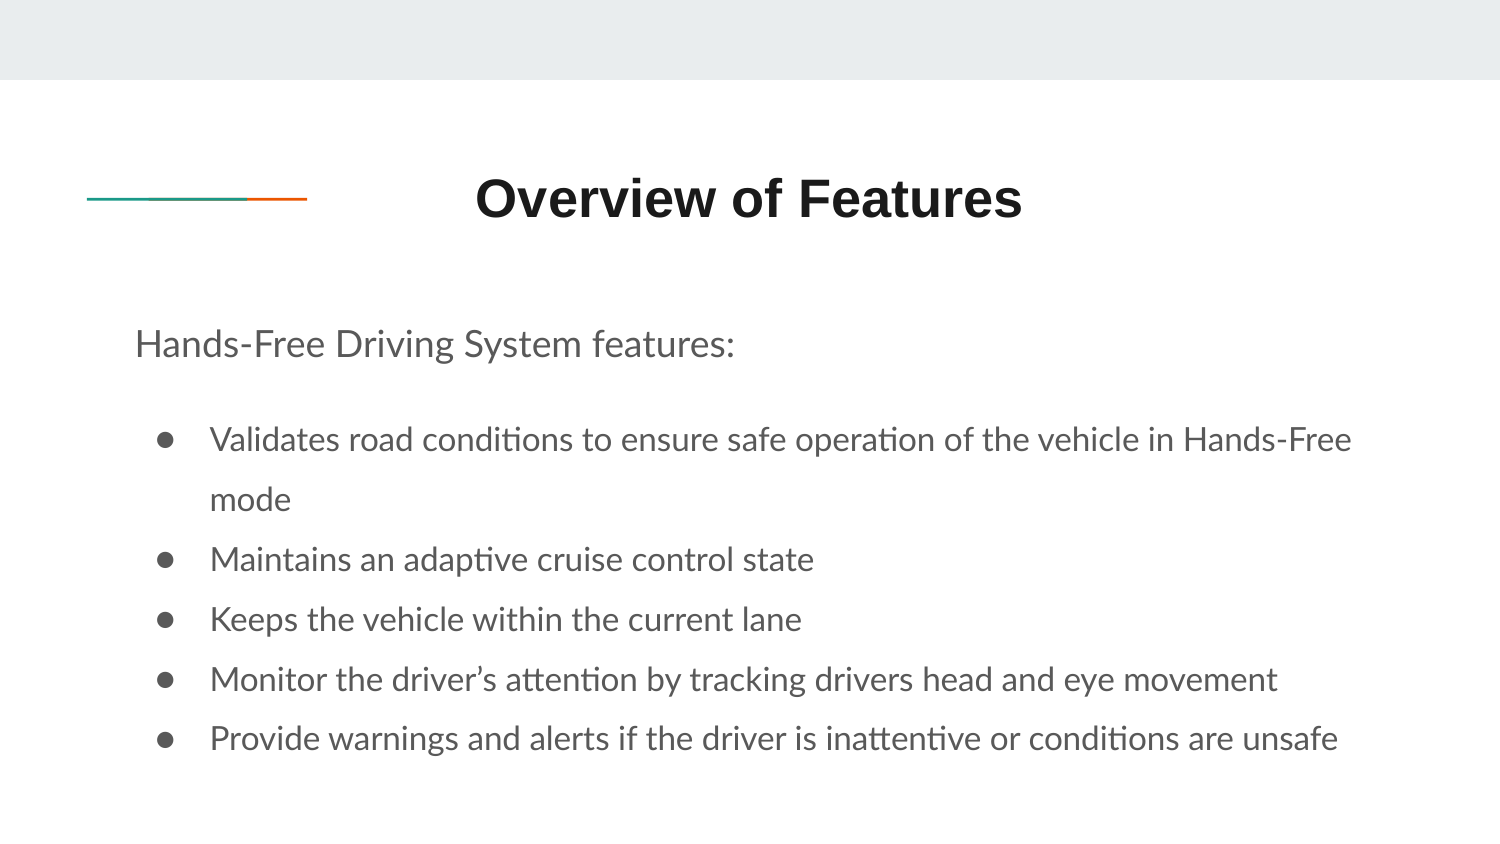

# Overview of Features
Hands-Free Driving System features:
Validates road conditions to ensure safe operation of the vehicle in Hands-Free mode
Maintains an adaptive cruise control state
Keeps the vehicle within the current lane
Monitor the driver’s attention by tracking drivers head and eye movement
Provide warnings and alerts if the driver is inattentive or conditions are unsafe